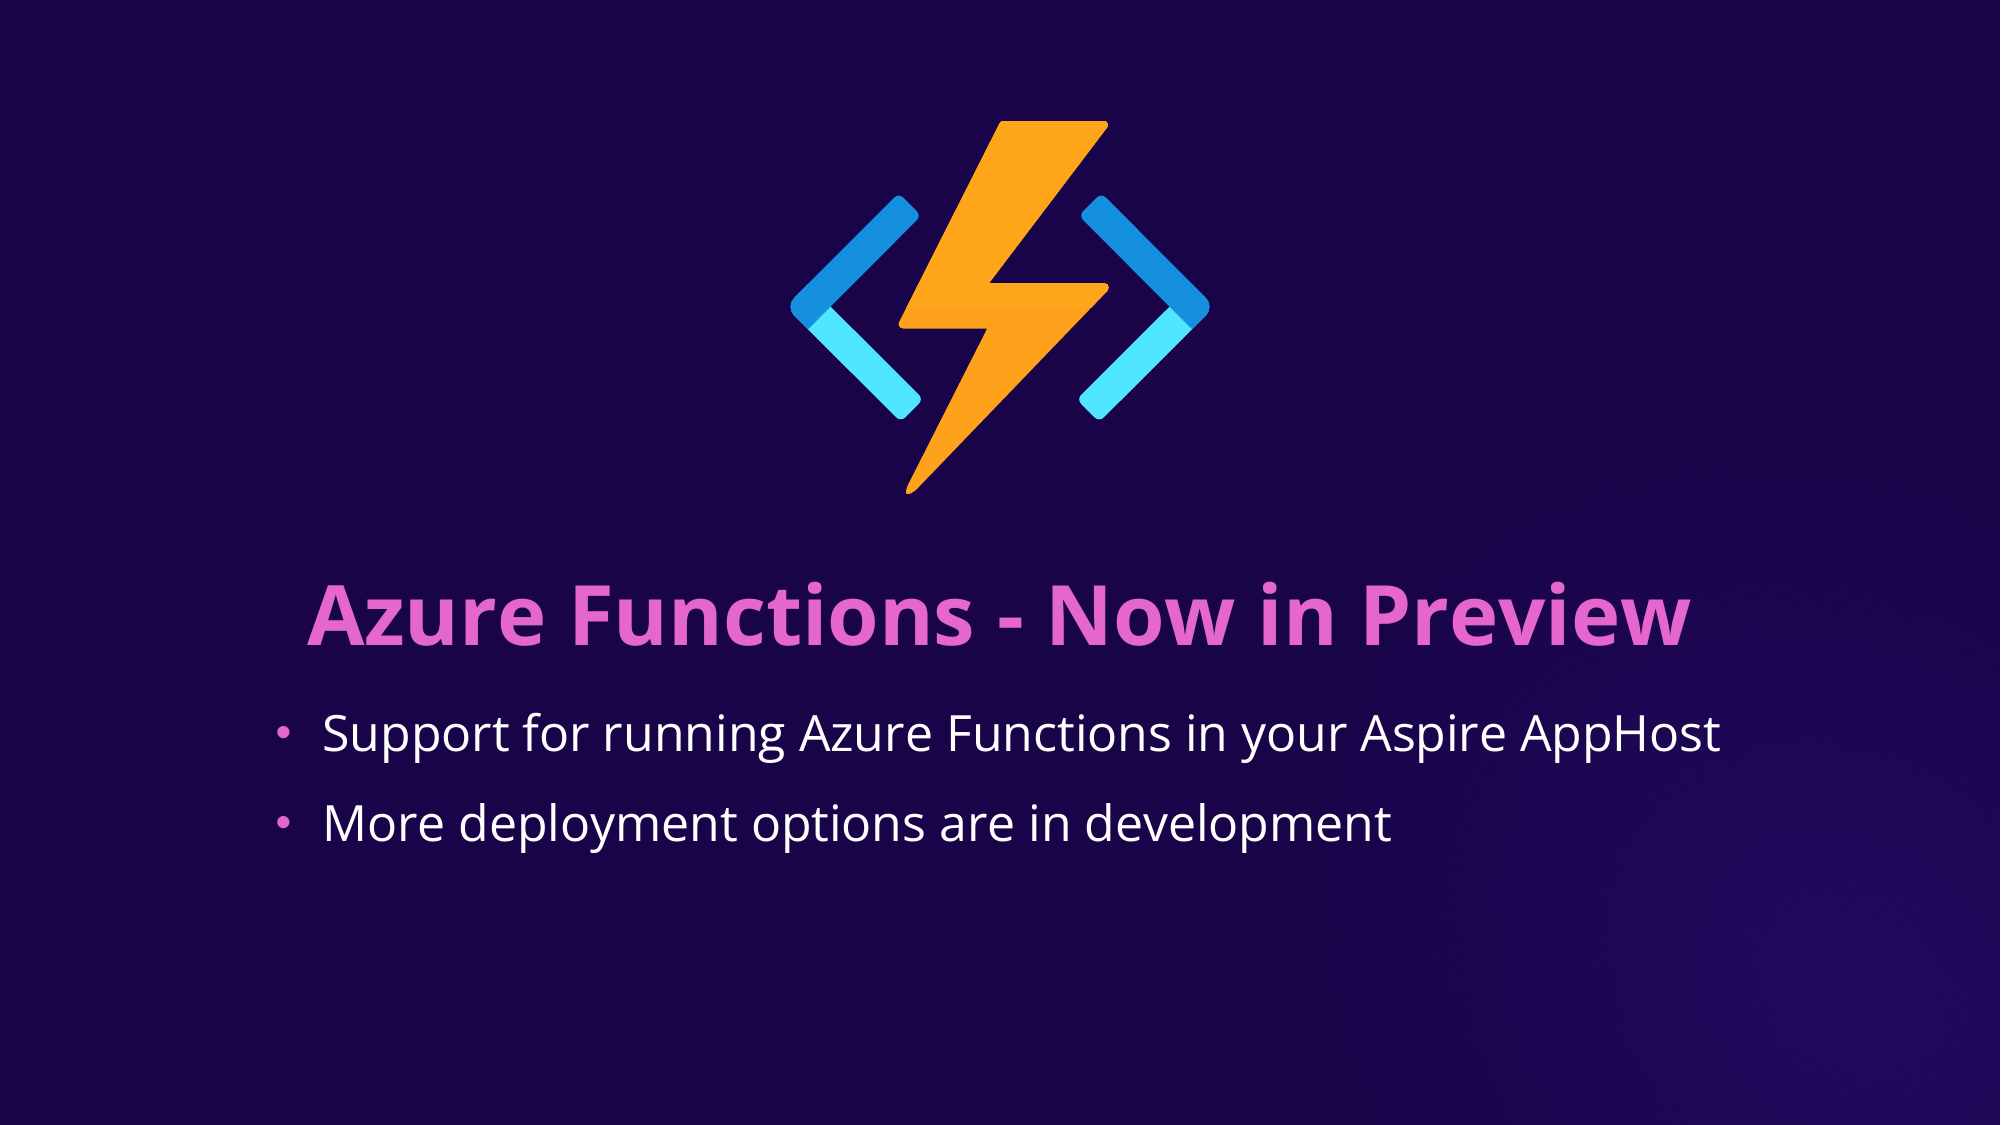

# Azure Functions - Now in Preview
Support for running Azure Functions in your Aspire AppHost
More deployment options are in development